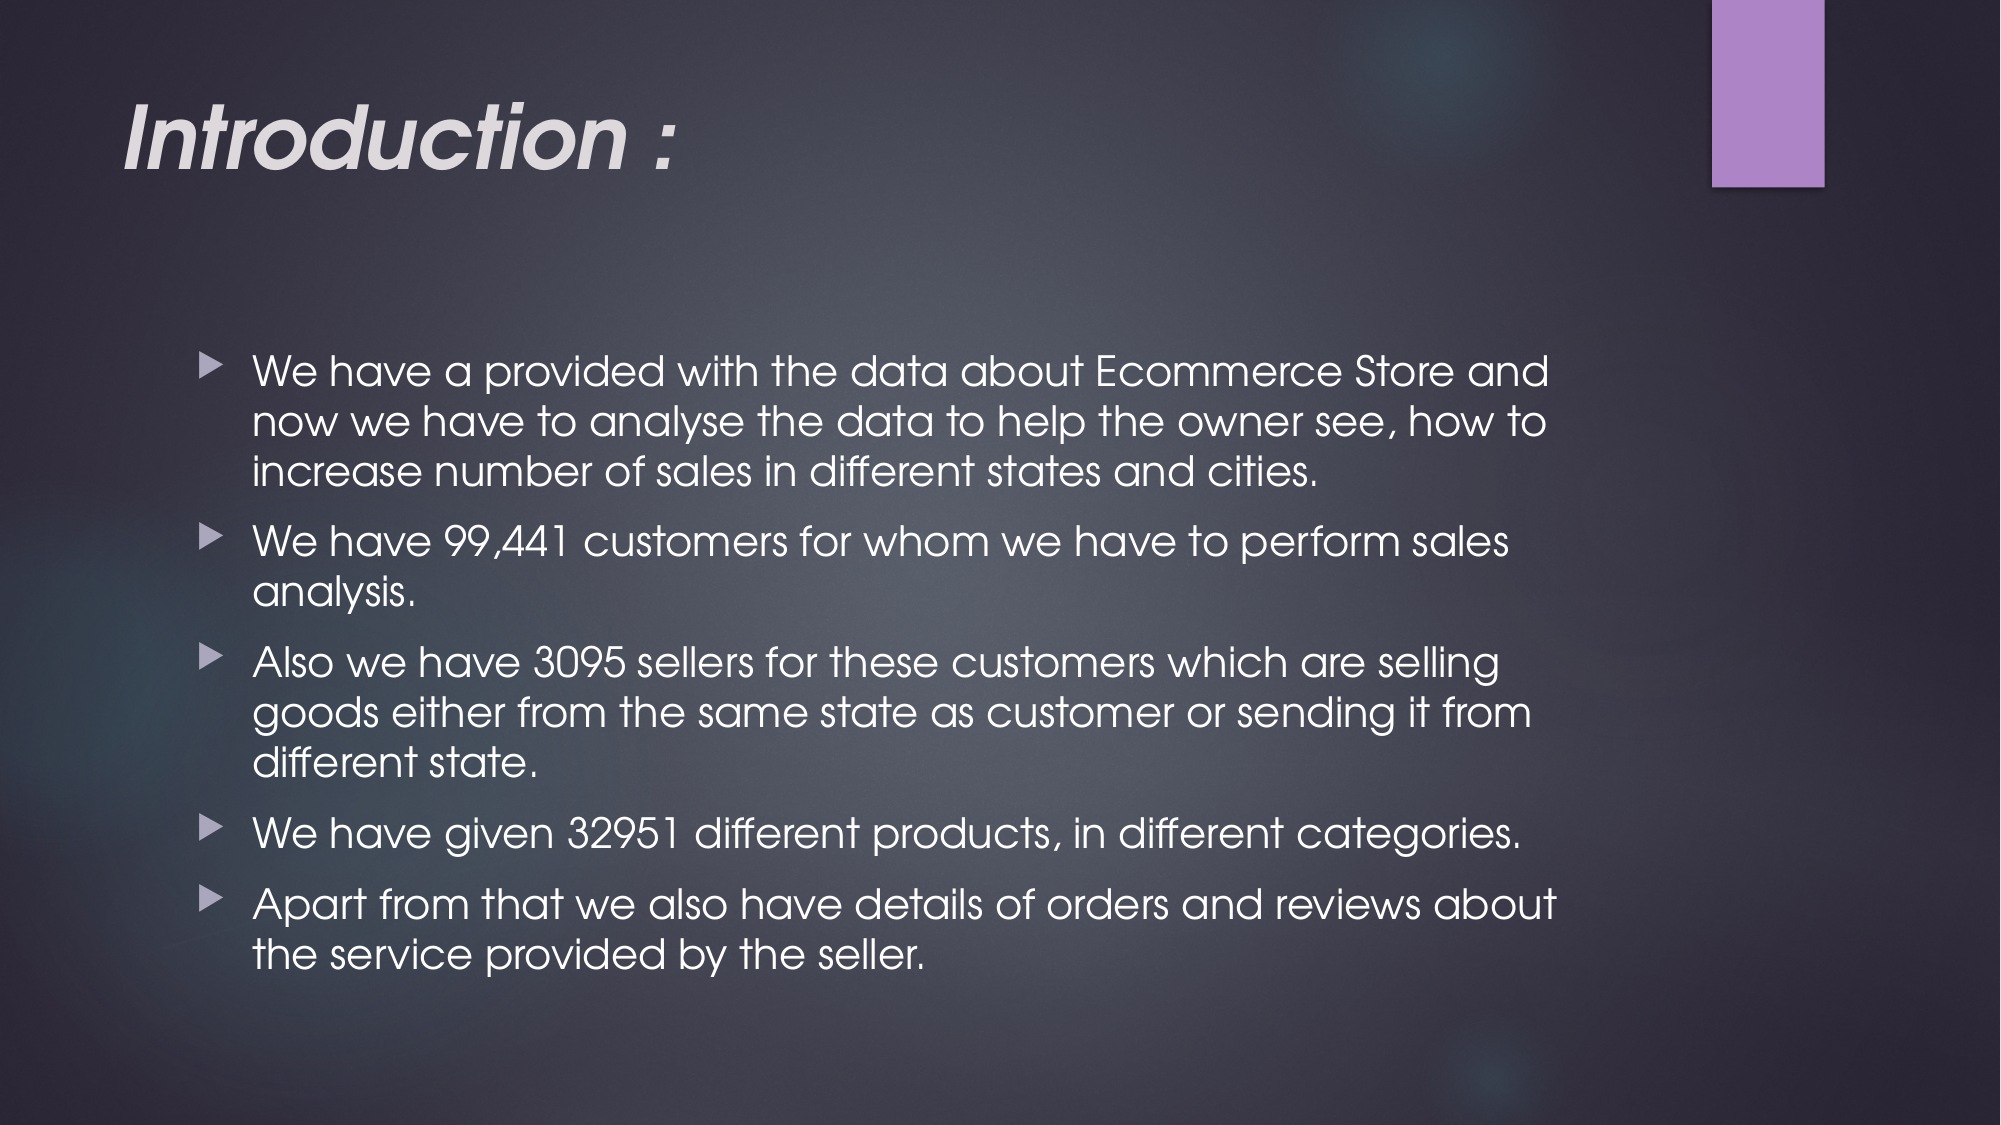

# Introduction :
We have a provided with the data about Ecommerce Store and now we have to analyse the data to help the owner see, how to increase number of sales in different states and cities.
We have 99,441 customers for whom we have to perform sales analysis.
Also we have 3095 sellers for these customers which are selling goods either from the same state as customer or sending it from different state.
We have given 32951 different products, in different categories.
Apart from that we also have details of orders and reviews about the service provided by the seller.